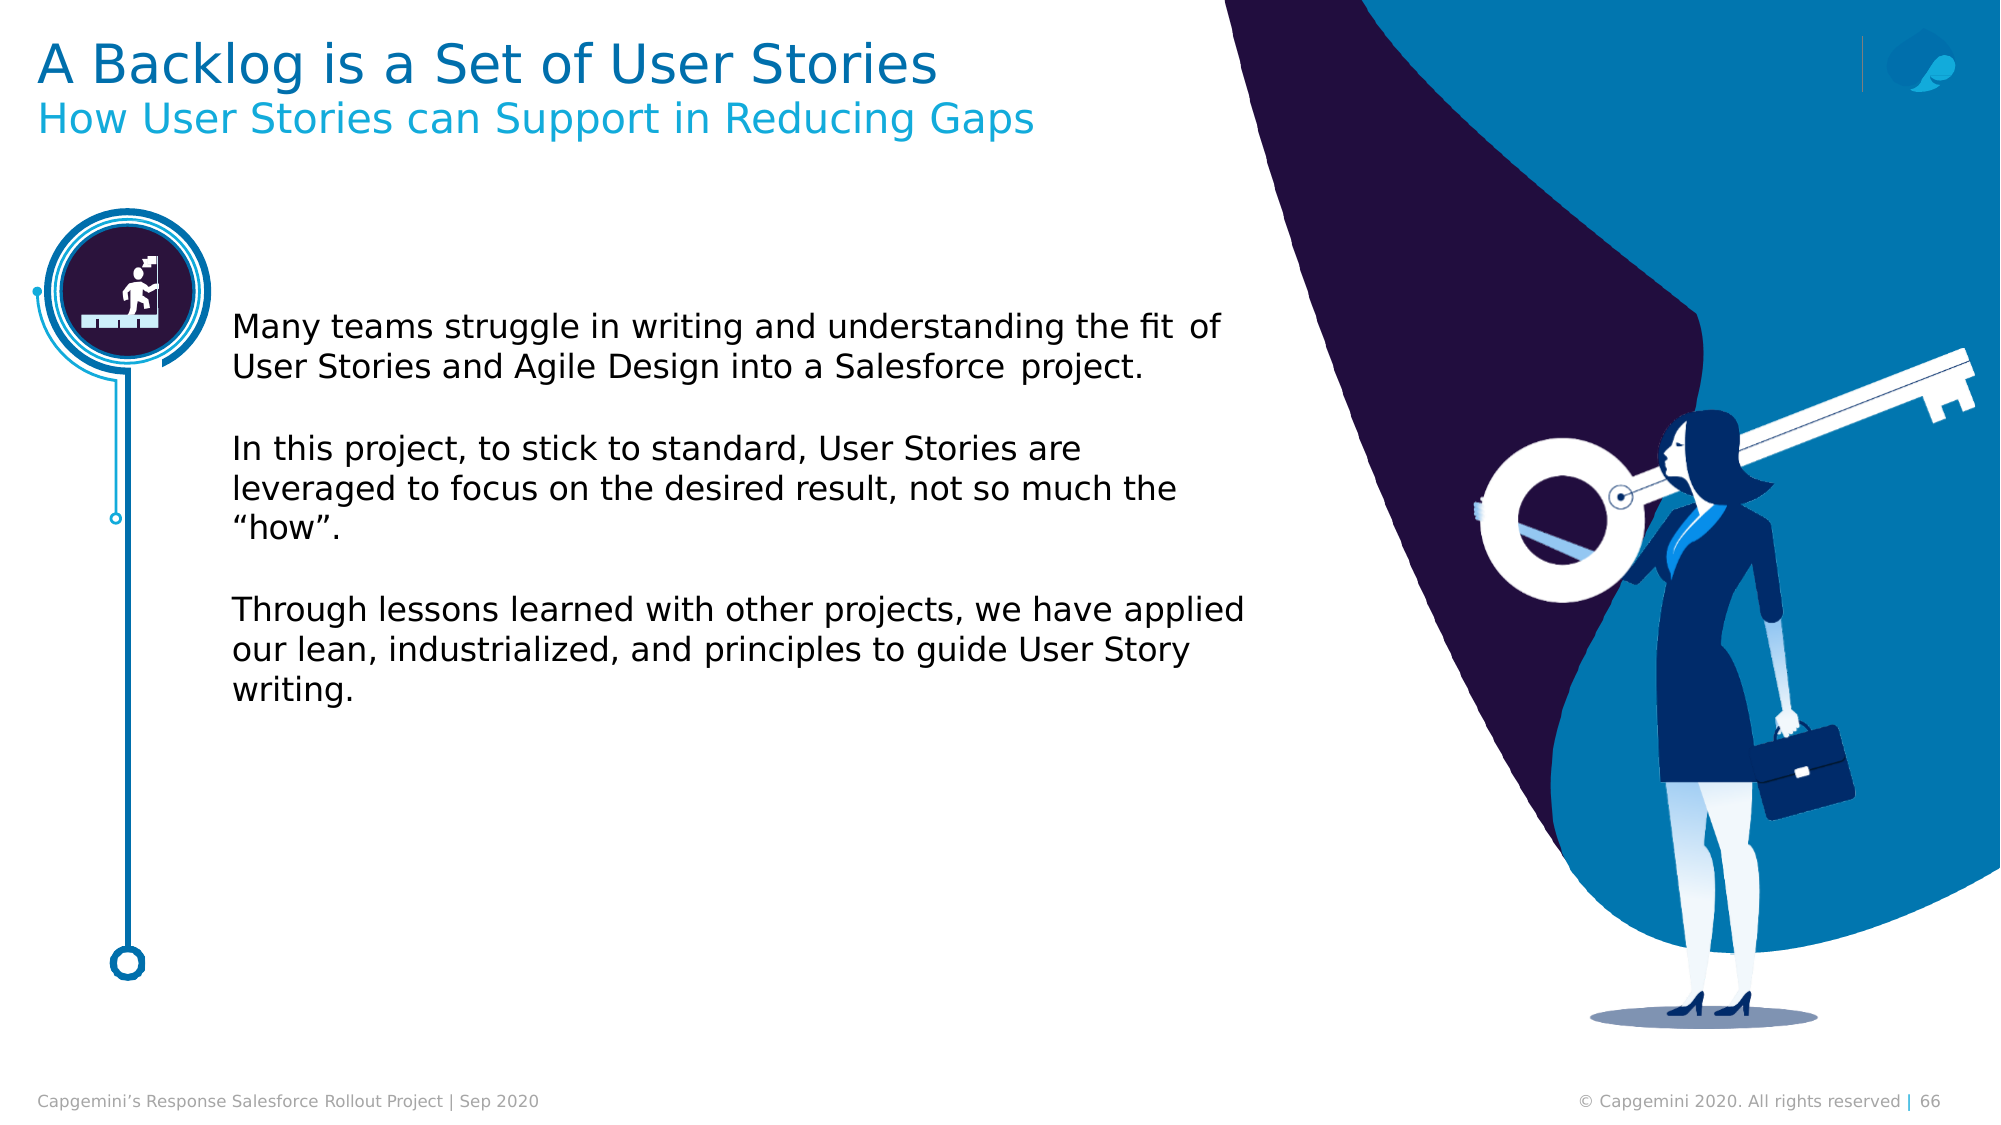

# A Backlog is a Set of User Stories
How User Stories can Support in Reducing Gaps

Many teams struggle in writing and understanding the fit of
User Stories and Agile Design into a Salesforce project.

In this project, to stick to standard, User Stories are  leveraged to focus on the desired result, not so much the  “how”.

Through lessons learned with other projects, we have applied  our lean, industrialized, and principles to guide User Story  writing.

Capgemini’s Response Salesforce Rollout Project | Sep 2020
© Capgemini 2020. All rights reserved | 66